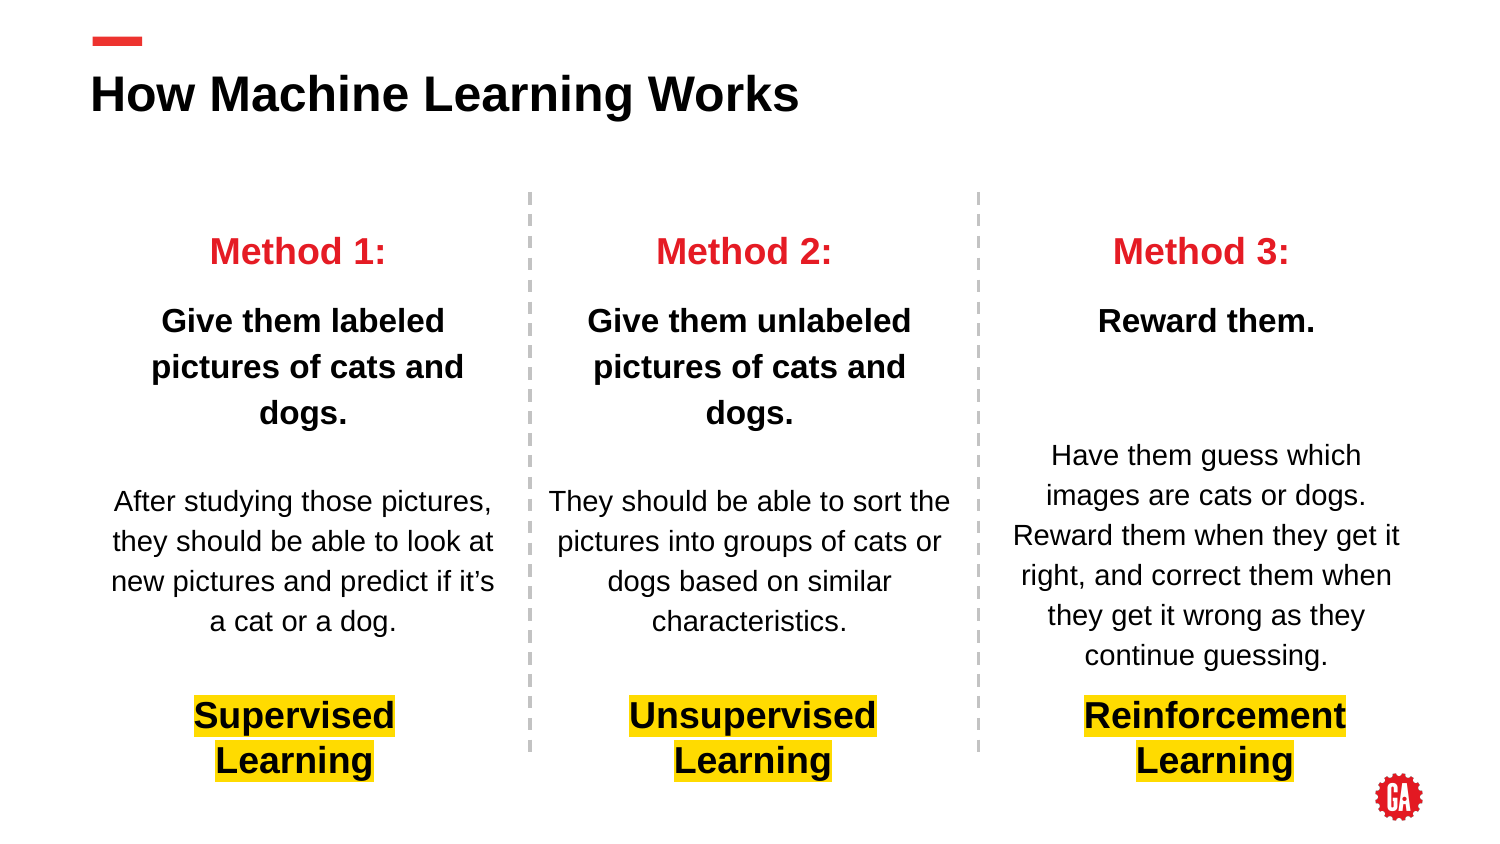

# How Machine Learning Works
Method 1:
Give them labeled
 pictures of cats and dogs.

After studying those pictures, they should be able to look at new pictures and predict if it’s a cat or a dog.
Method 2:
Give them unlabeled pictures of cats and dogs.

They should be able to sort the pictures into groups of cats or dogs based on similar characteristics.
Method 3:
Reward them.

Have them guess which images are cats or dogs. Reward them when they get it right, and correct them when they get it wrong as they continue guessing.
Supervised Learning
Unsupervised Learning
Reinforcement Learning